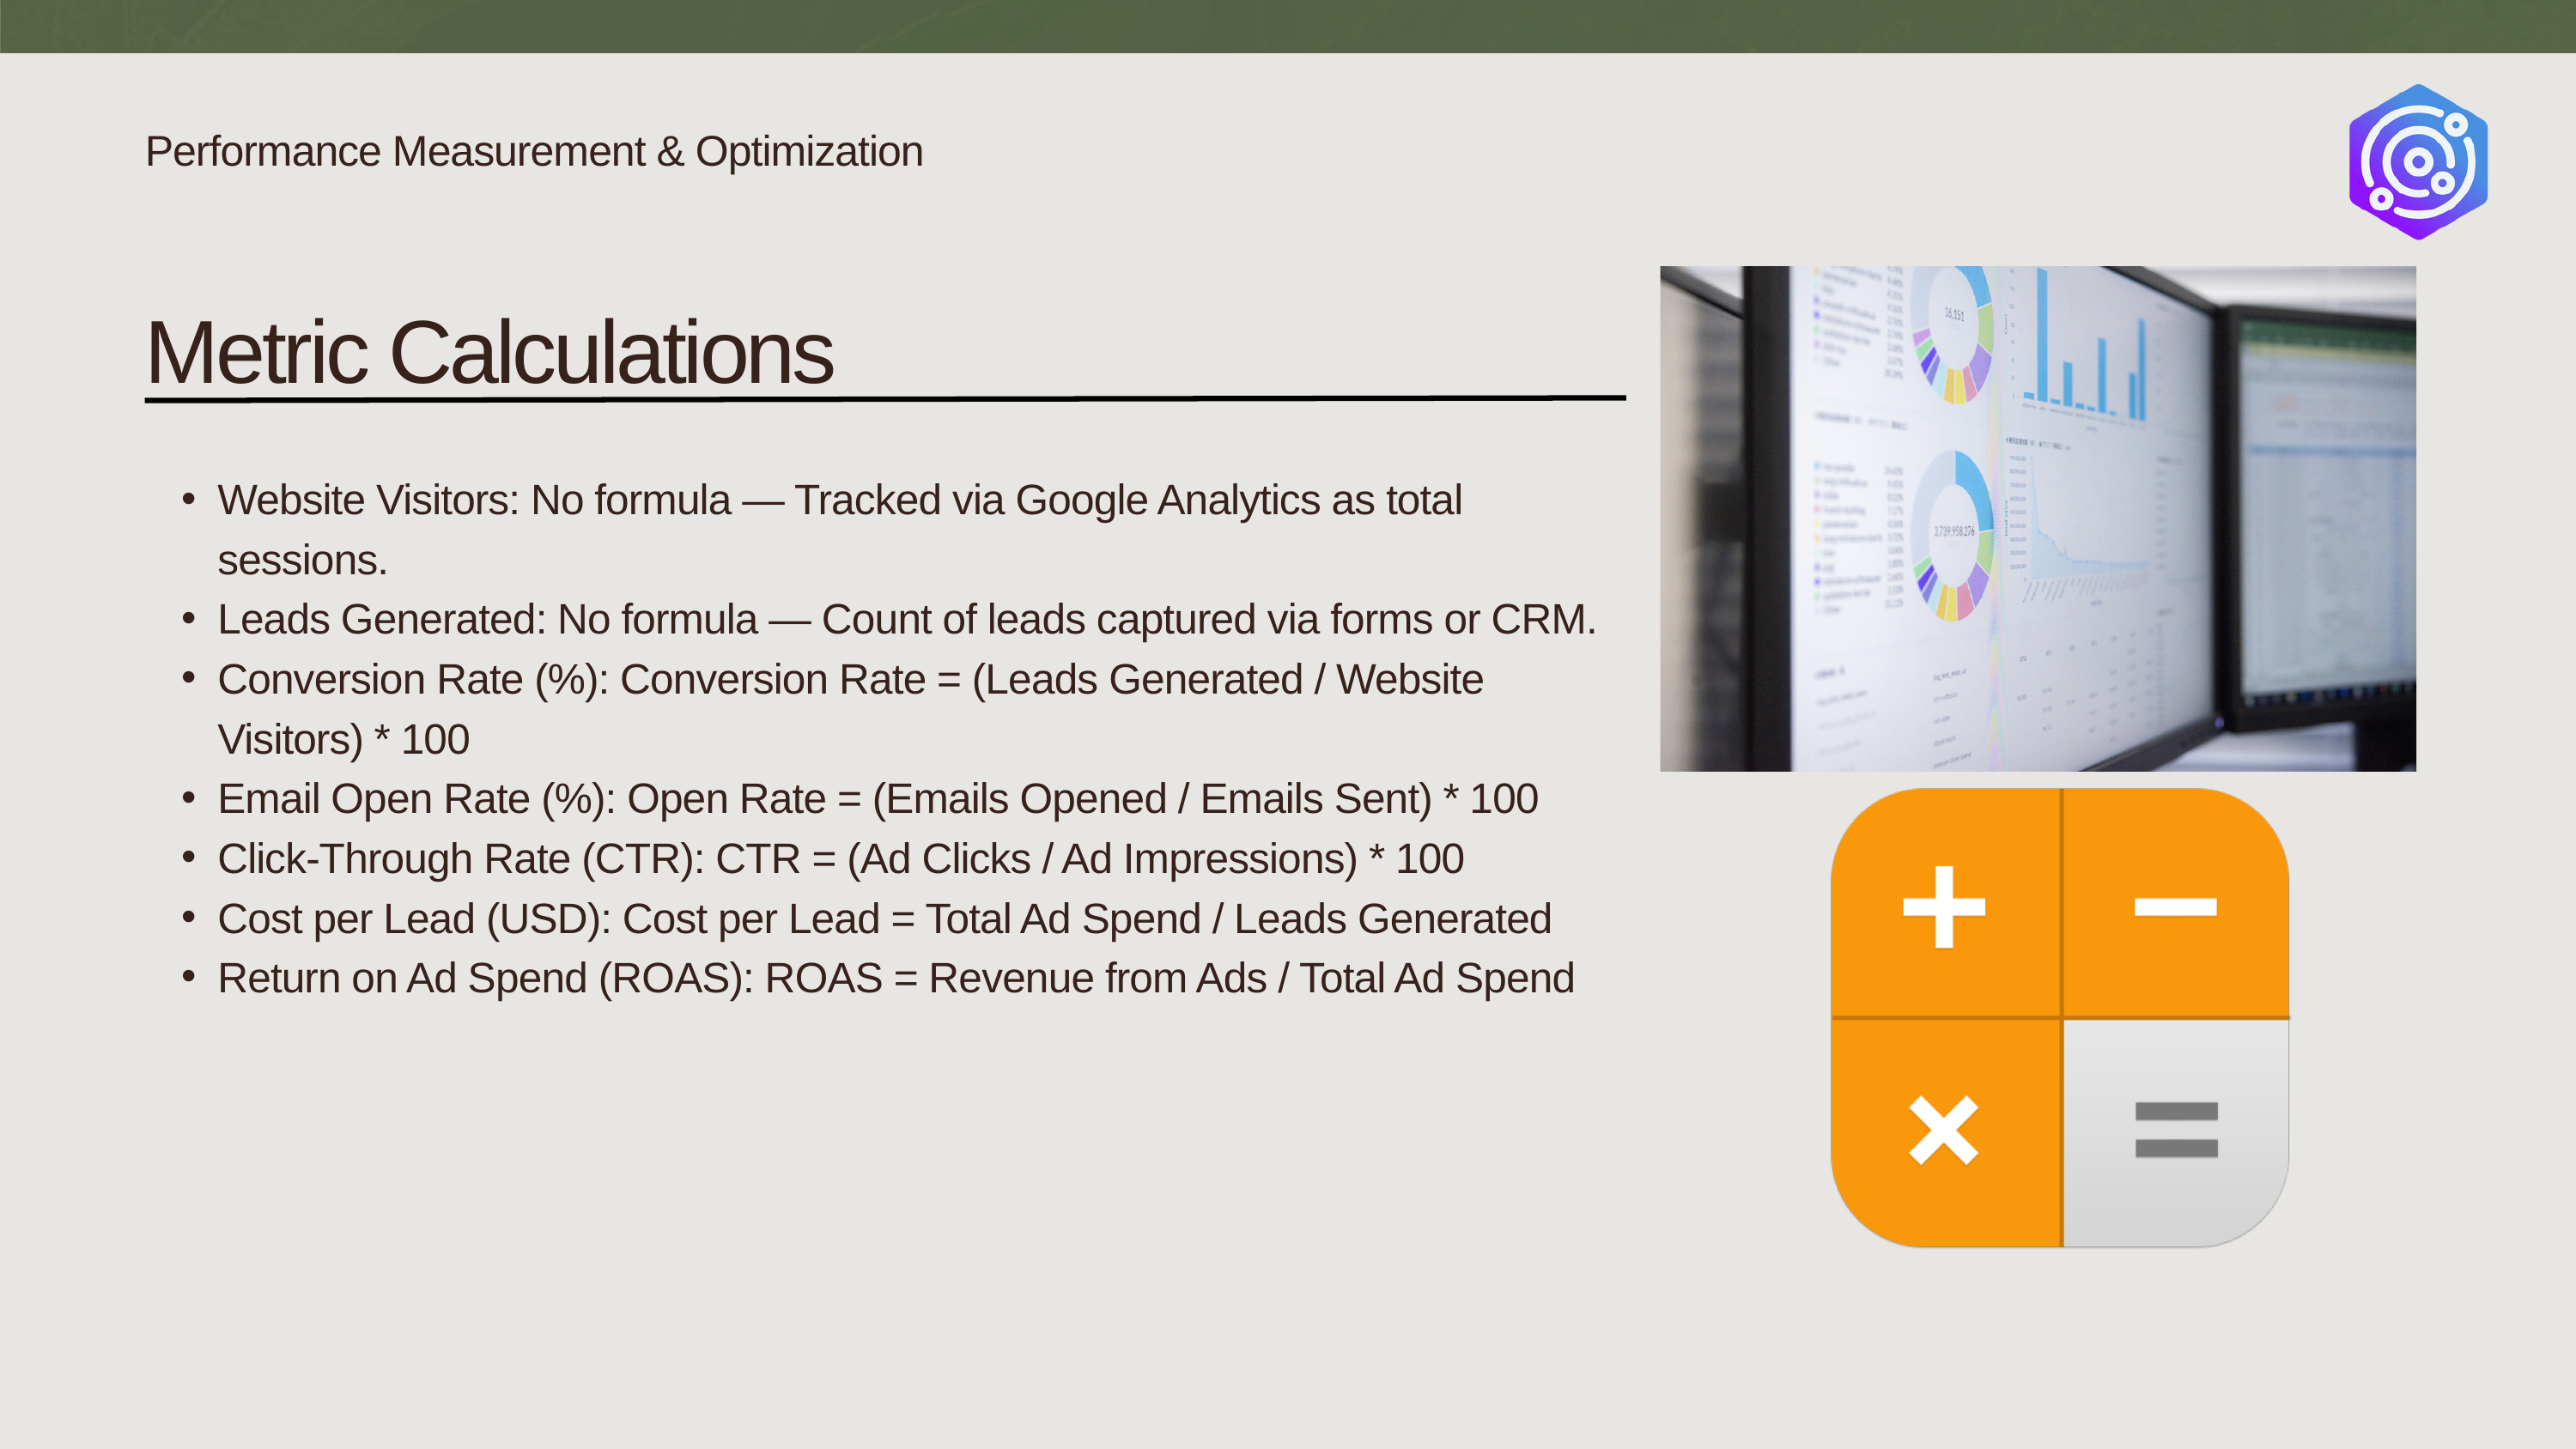

Performance Measurement & Optimization​

Metric Calculations​

Website Visitors: No formula — Tracked via Google Analytics as total sessions.​
Leads Generated: No formula — Count of leads captured via forms or CRM.​
Conversion Rate (%): Conversion Rate = (Leads Generated / Website Visitors) * 100​
Email Open Rate (%): Open Rate = (Emails Opened / Emails Sent) * 100​
Click-Through Rate (CTR): CTR = (Ad Clicks / Ad Impressions) * 100​
Cost per Lead (USD): Cost per Lead = Total Ad Spend / Leads Generated​
Return on Ad Spend (ROAS): ROAS = Revenue from Ads / Total Ad Spend